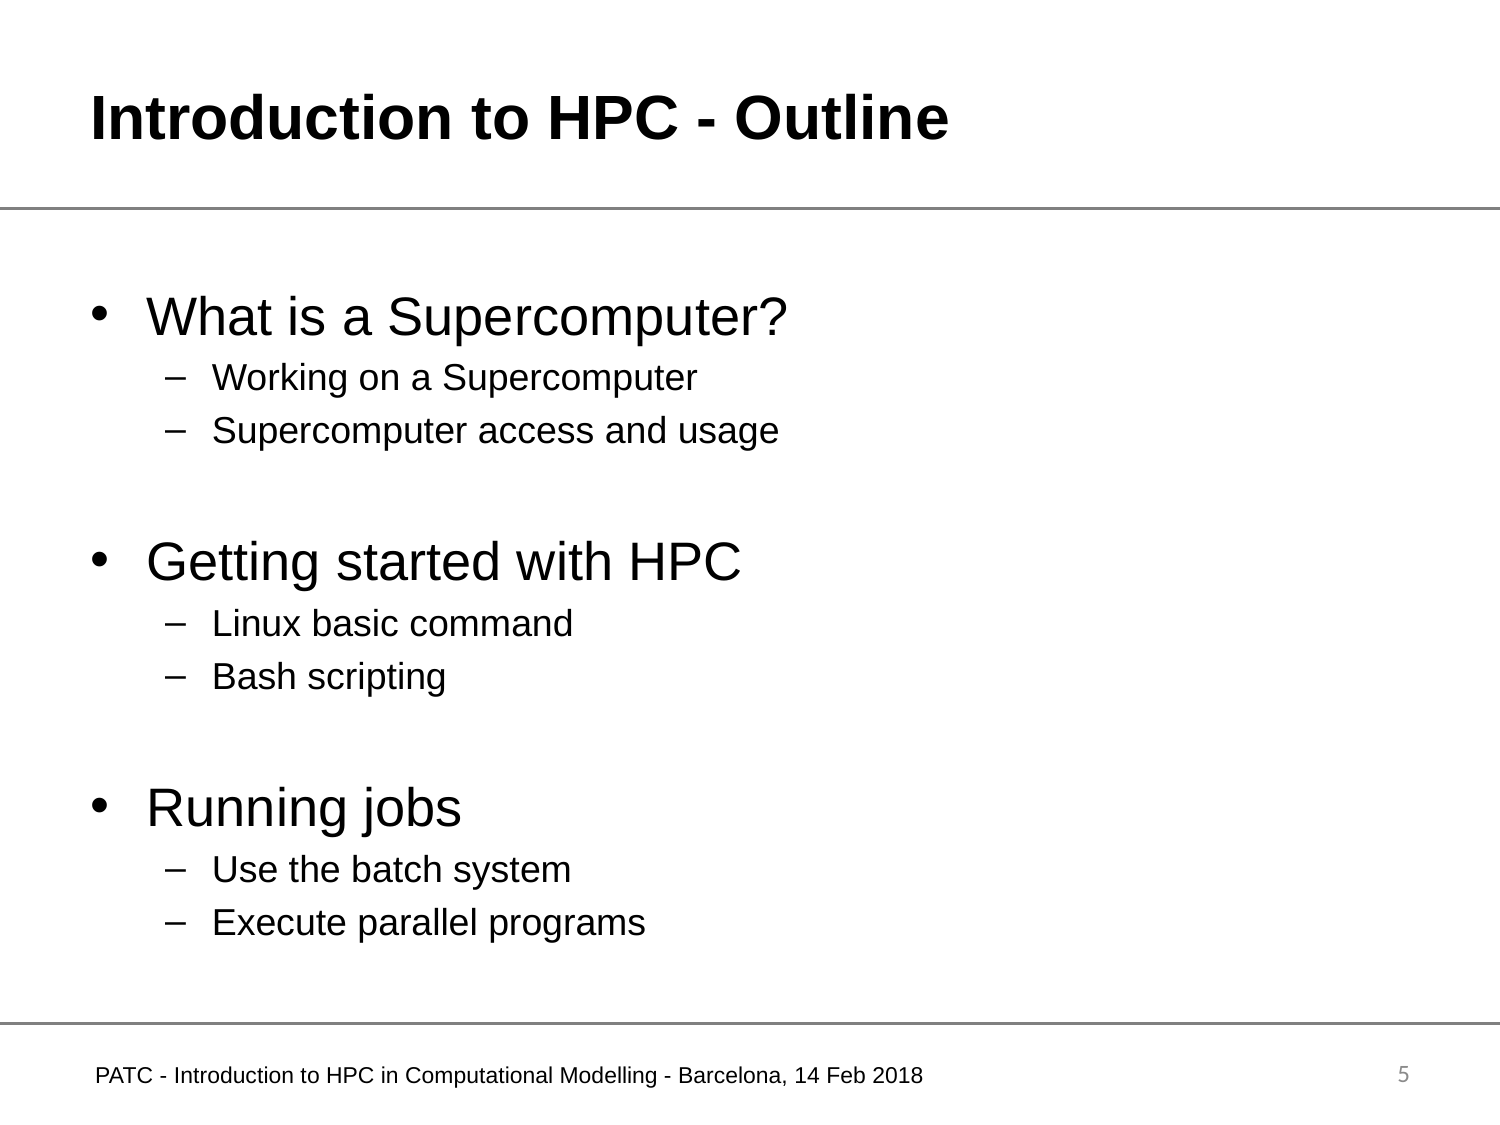

# Introduction to HPC - Outline
What is a Supercomputer?
Working on a Supercomputer
Supercomputer access and usage
Getting started with HPC
Linux basic command
Bash scripting
Running jobs
Use the batch system
Execute parallel programs

5